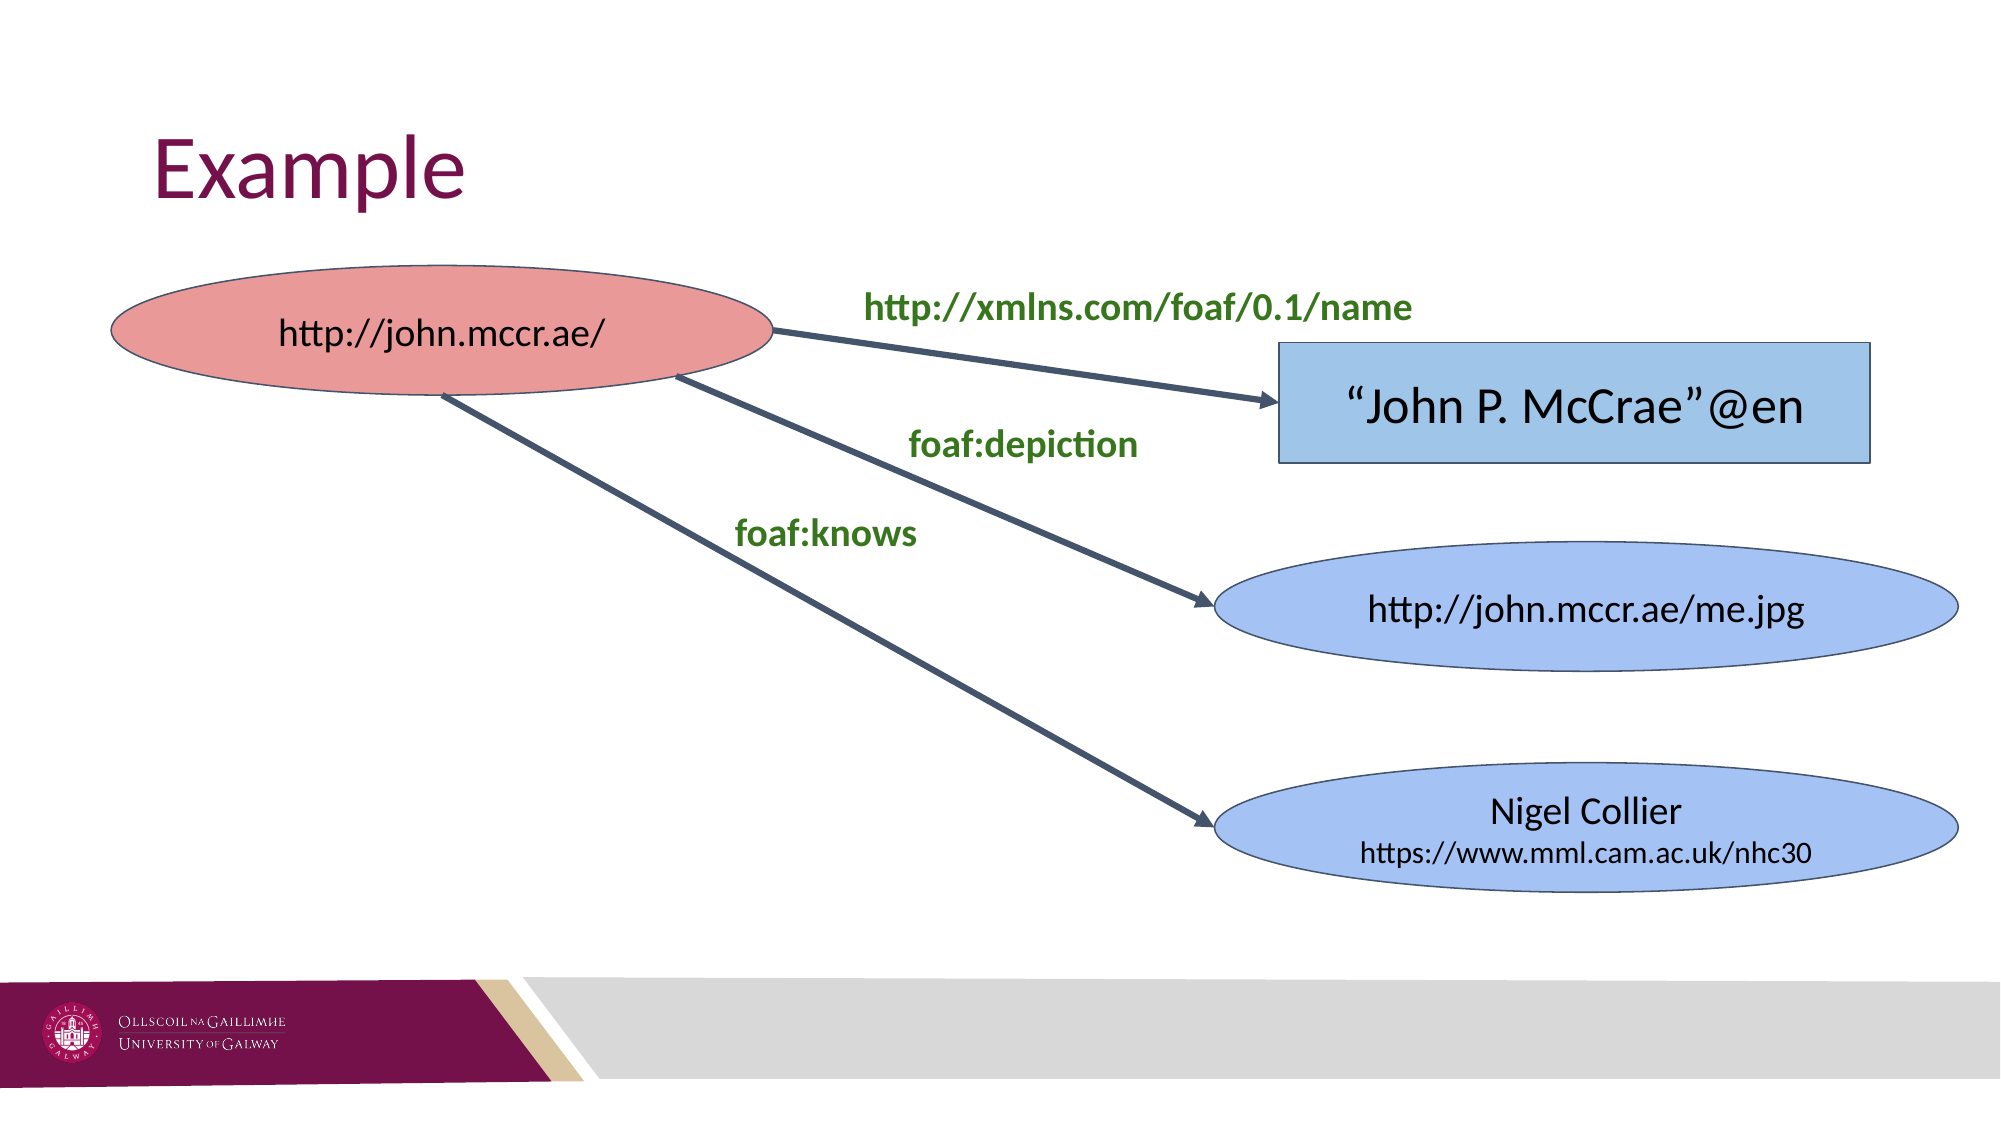

# Example
http://john.mccr.ae/
http://xmlns.com/foaf/0.1/name
“John P. McCrae”@en
foaf:depiction
foaf:knows
http://john.mccr.ae/me.jpg
Nigel Collier
https://www.mml.cam.ac.uk/nhc30